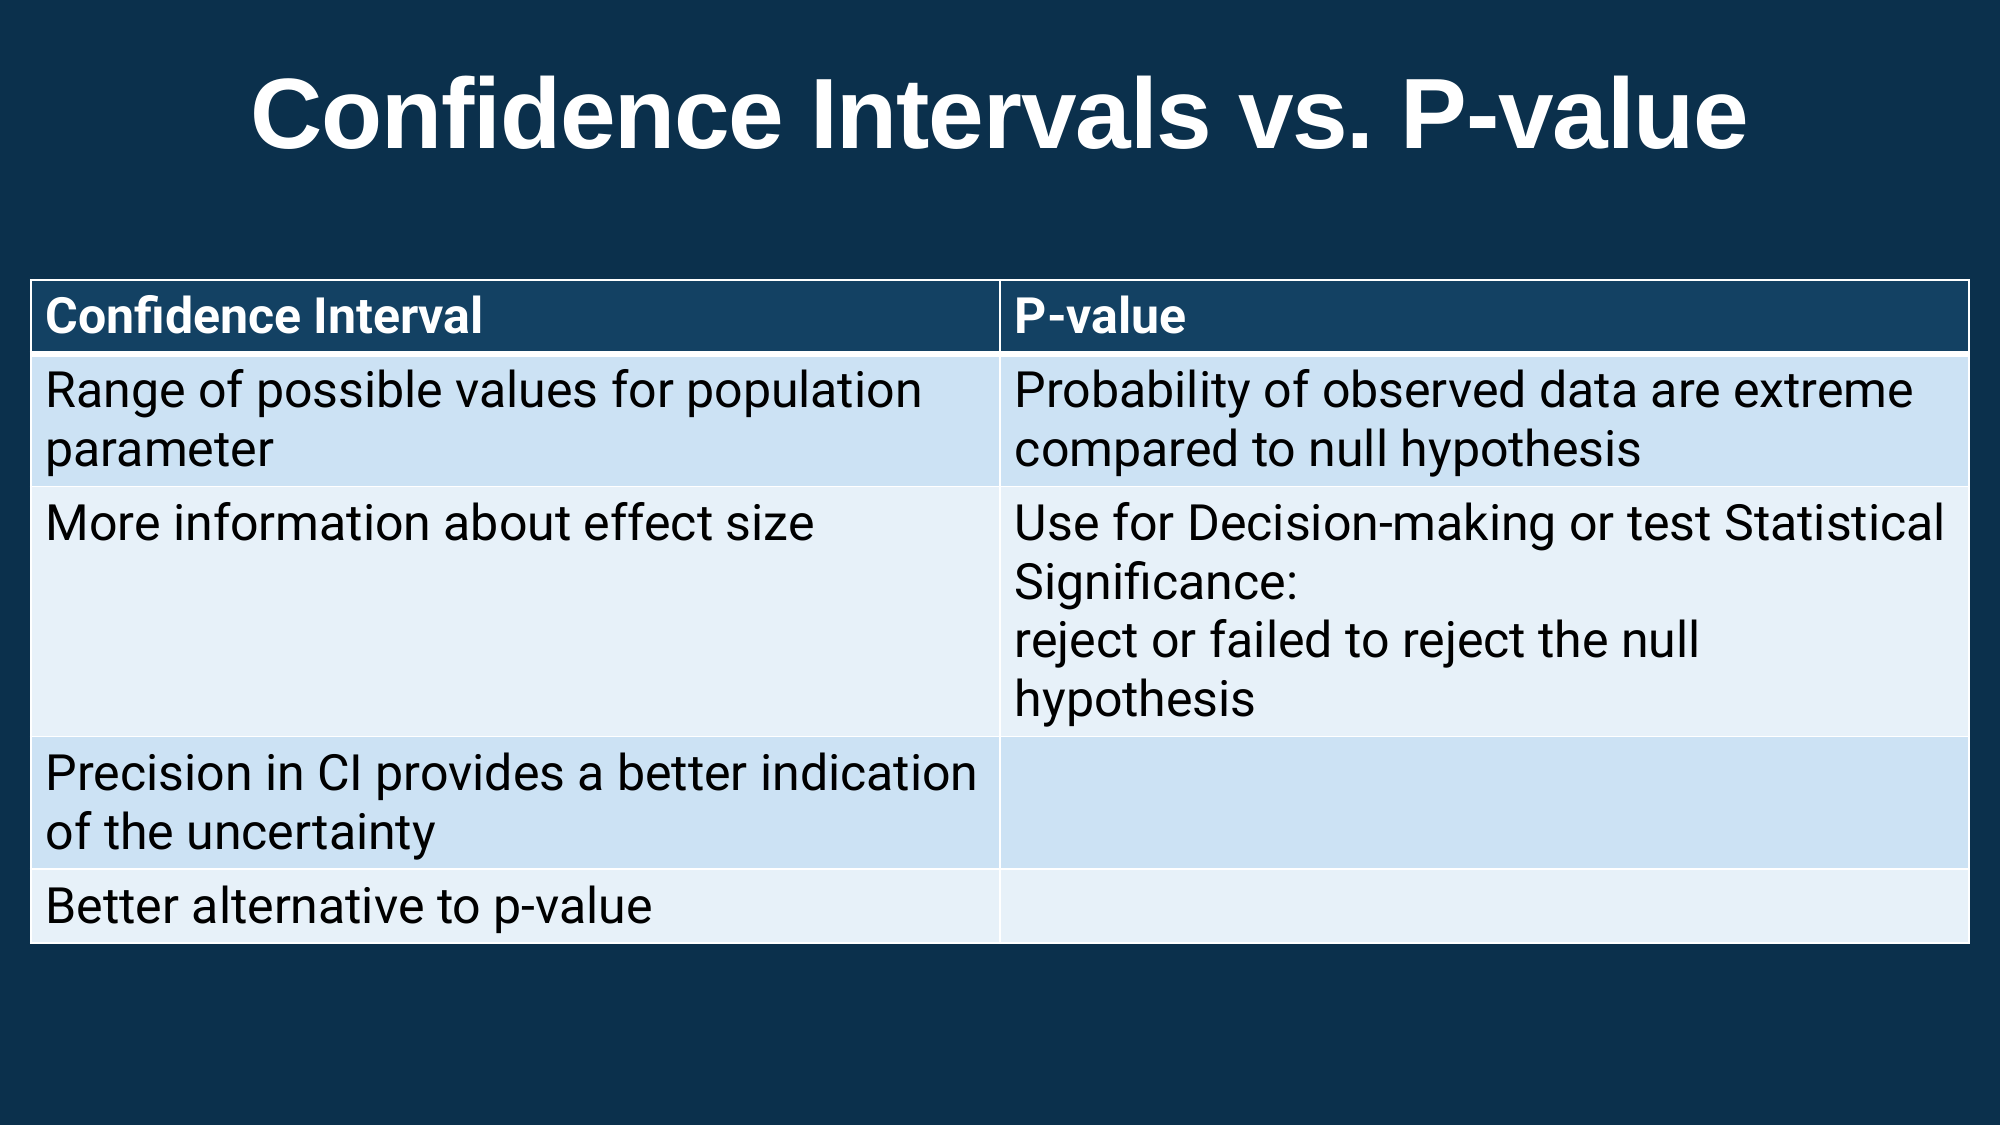

Confidence Intervals vs. P-value
| Confidence Interval | P-value |
| --- | --- |
| Range of possible values for population parameter | Probability of observed data are extreme compared to null hypothesis |
| More information about effect size | Use for Decision-making or test Statistical Significance: reject or failed to reject the null hypothesis |
| Precision in CI provides a better indication of the uncertainty |  |
| Better alternative to p-value |  |